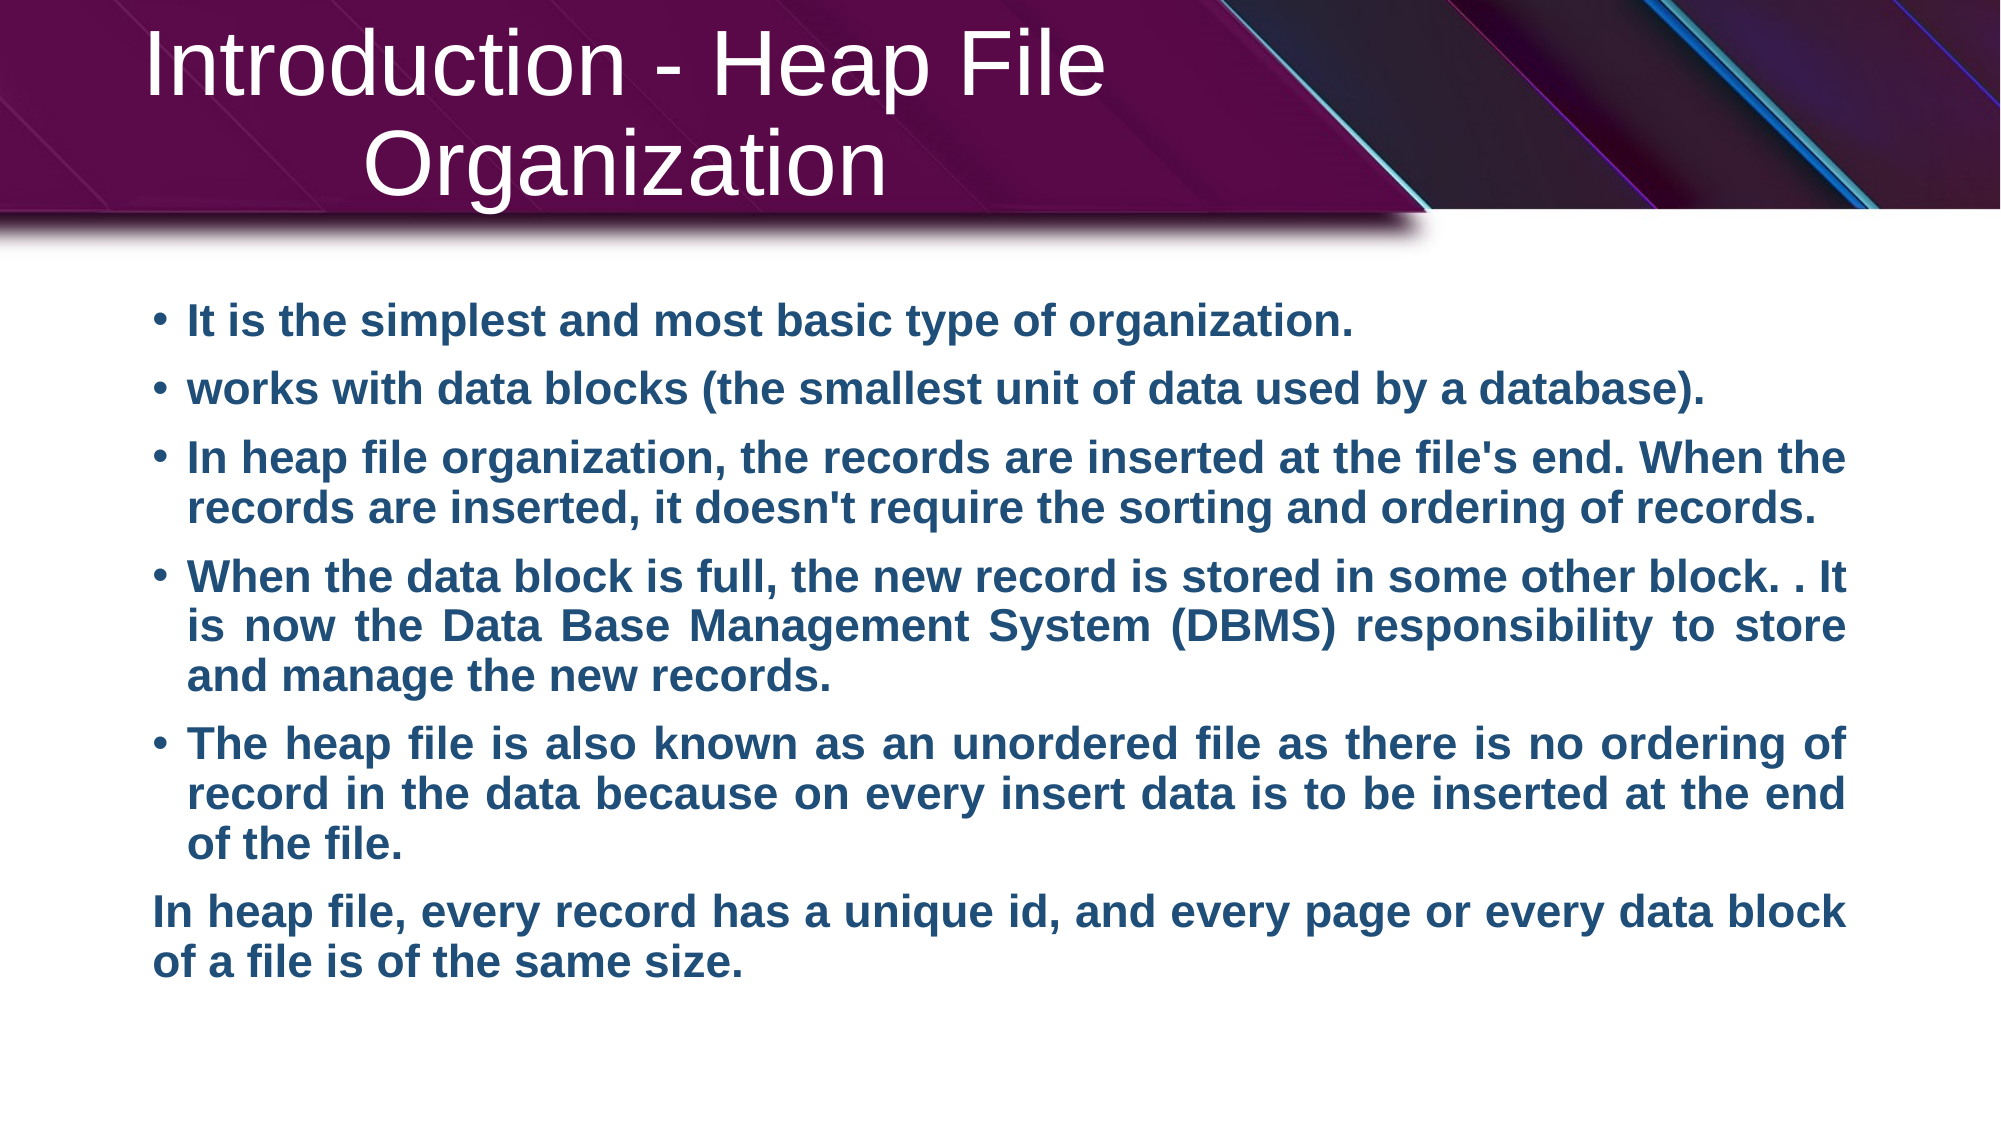

# Introduction - Heap File Organization
It is the simplest and most basic type of organization.
works with data blocks (the smallest unit of data used by a database).
In heap file organization, the records are inserted at the file's end. When the records are inserted, it doesn't require the sorting and ordering of records.
When the data block is full, the new record is stored in some other block. . It is now the Data Base Management System (DBMS) responsibility to store and manage the new records.
The heap file is also known as an unordered file as there is no ordering of record in the data because on every insert data is to be inserted at the end of the file.
In heap file, every record has a unique id, and every page or every data block of a file is of the same size.